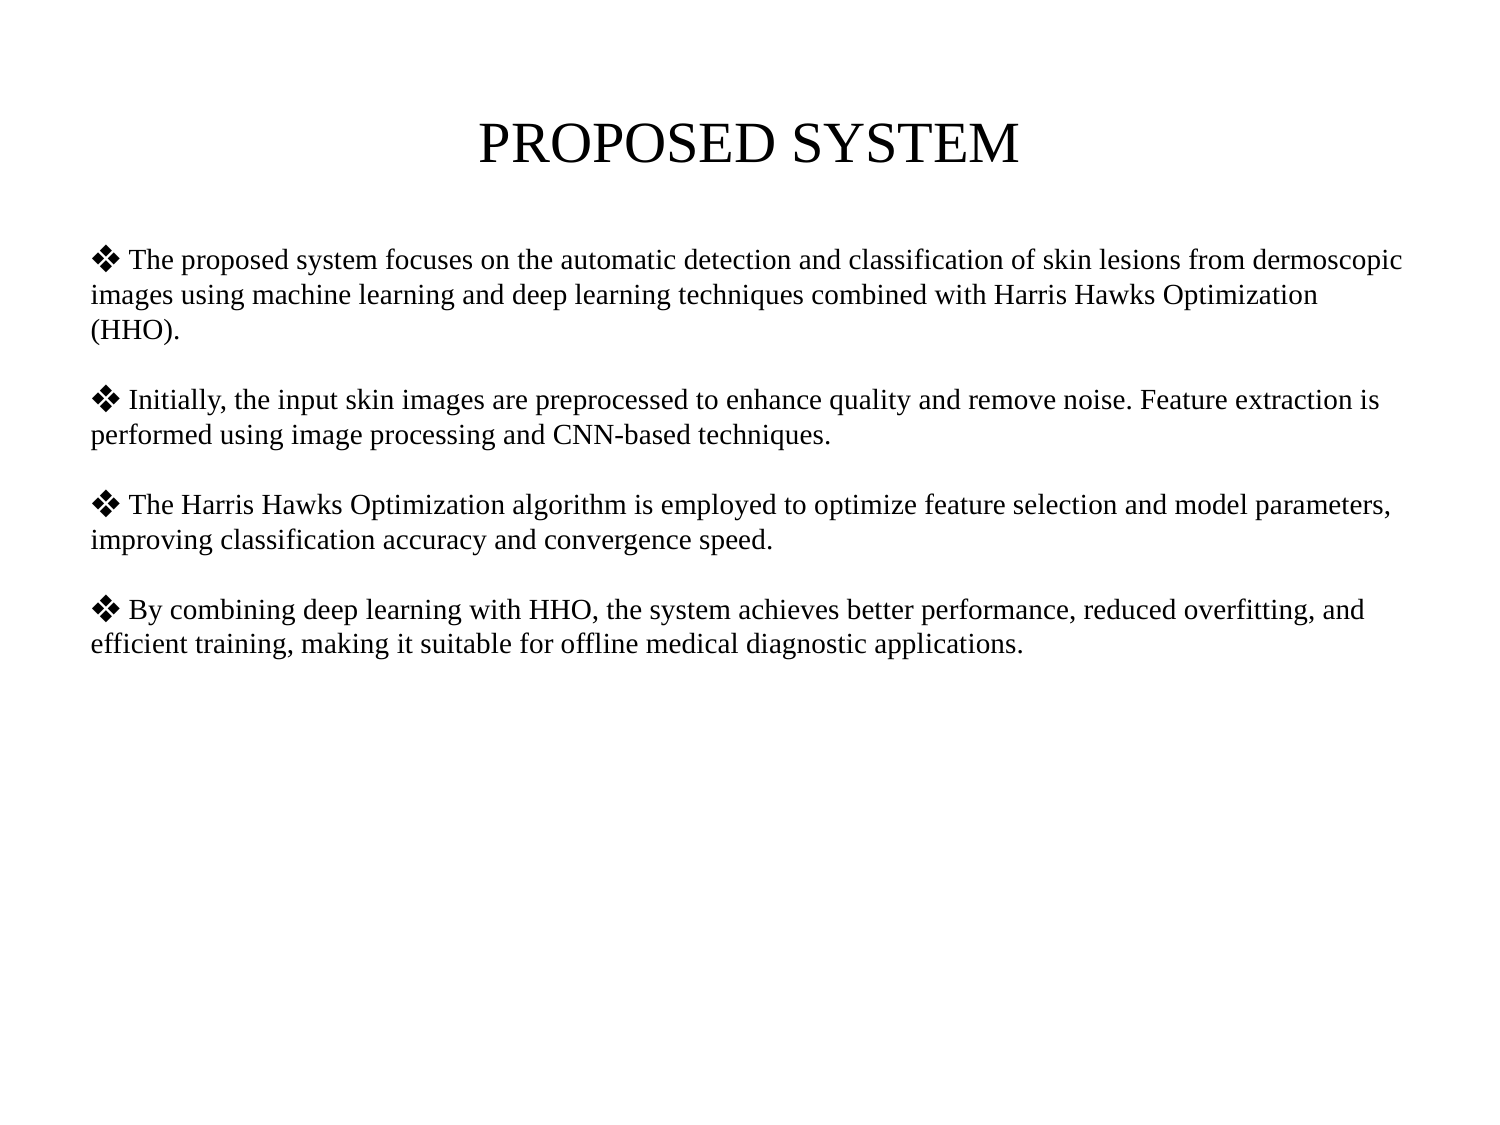

# PROPOSED SYSTEM
❖ The proposed system focuses on the automatic detection and classification of skin lesions from dermoscopic images using machine learning and deep learning techniques combined with Harris Hawks Optimization (HHO).
❖ Initially, the input skin images are preprocessed to enhance quality and remove noise. Feature extraction is performed using image processing and CNN-based techniques.
❖ The Harris Hawks Optimization algorithm is employed to optimize feature selection and model parameters, improving classification accuracy and convergence speed.
❖ By combining deep learning with HHO, the system achieves better performance, reduced overfitting, and efficient training, making it suitable for offline medical diagnostic applications.